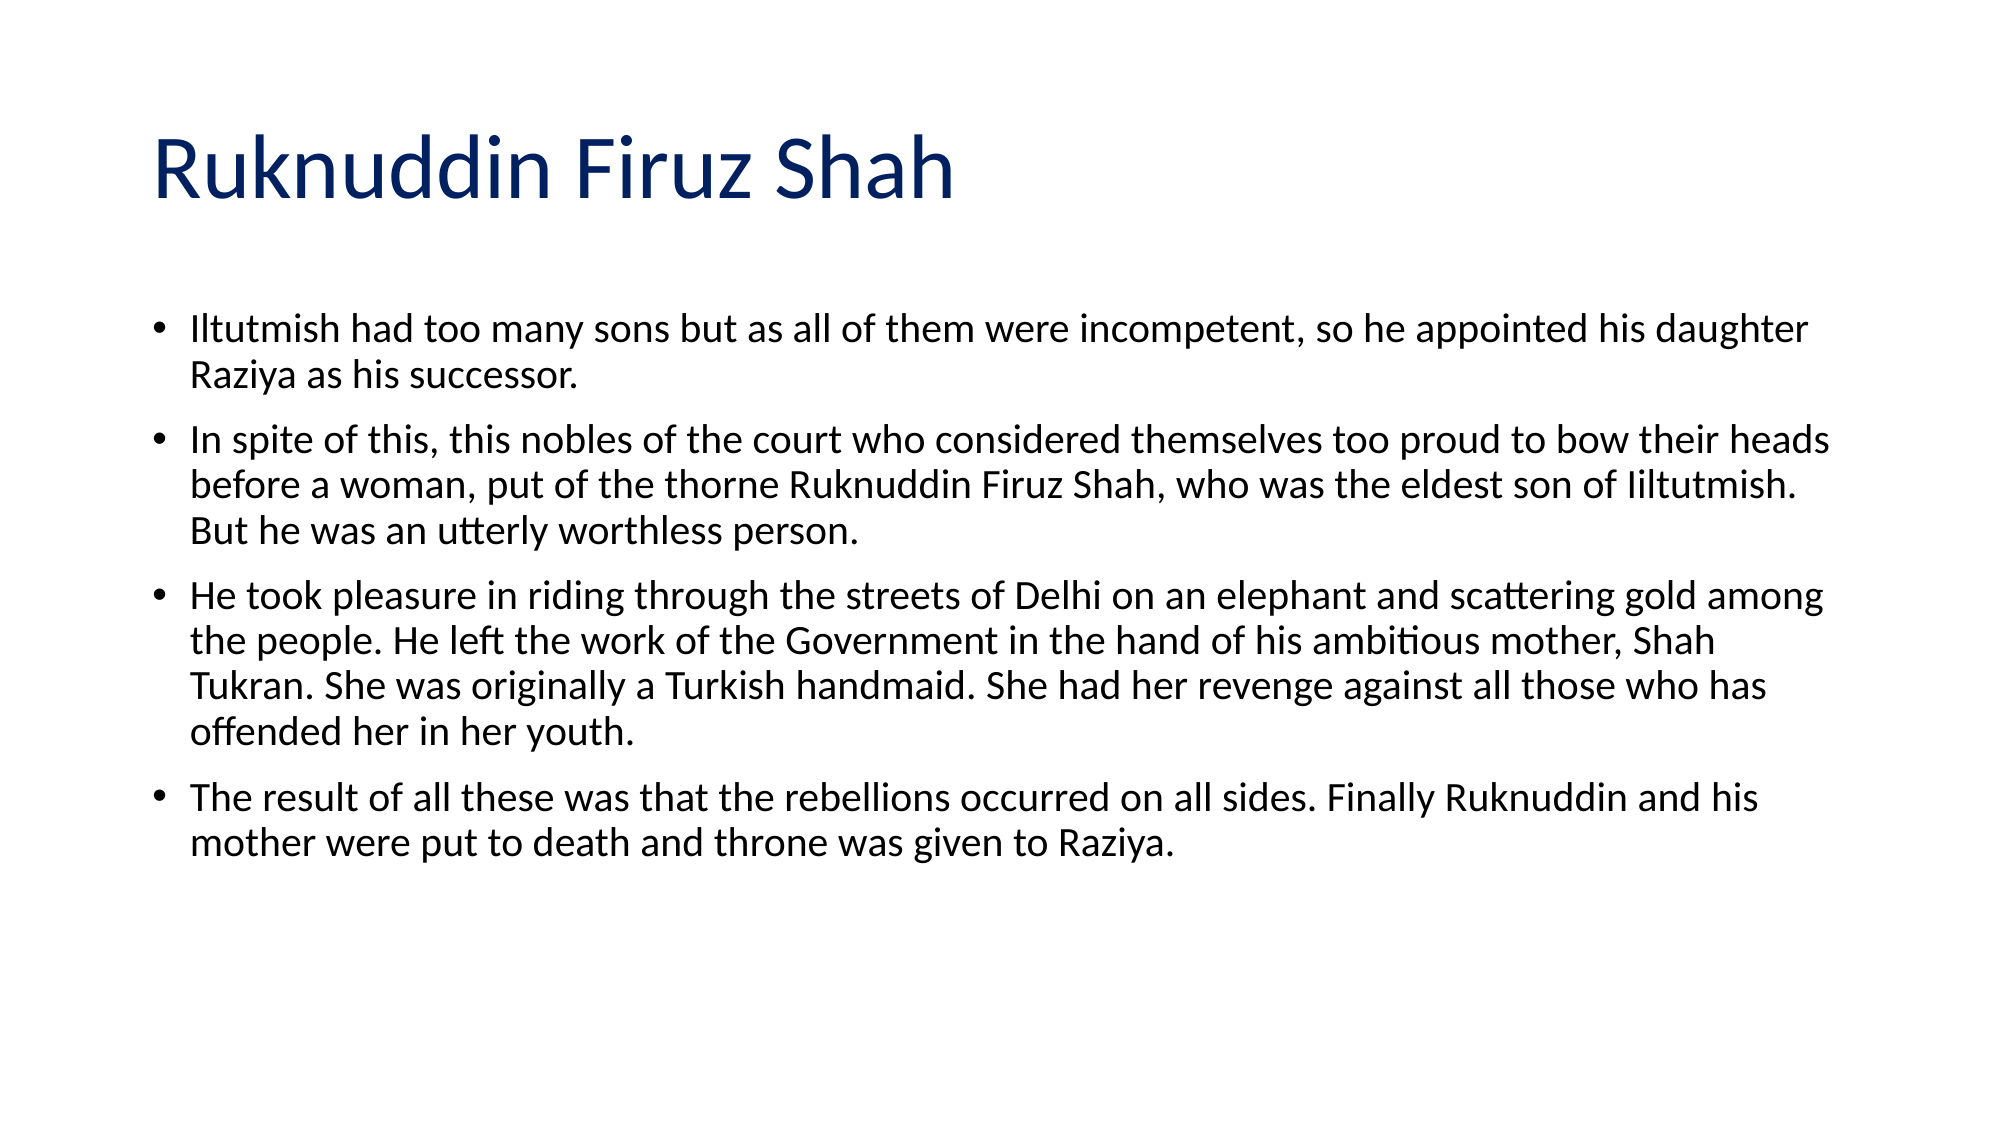

# Ruknuddin Firuz Shah
Iltutmish had too many sons but as all of them were incompetent, so he appointed his daughter Raziya as his successor.
In spite of this, this nobles of the court who considered themselves too proud to bow their heads before a woman, put of the thorne Ruknuddin Firuz Shah, who was the eldest son of Iiltutmish. But he was an utterly worthless person.
He took pleasure in riding through the streets of Delhi on an elephant and scattering gold among the people. He left the work of the Government in the hand of his ambitious mother, Shah Tukran. She was originally a Turkish handmaid. She had her revenge against all those who has offended her in her youth.
The result of all these was that the rebellions occurred on all sides. Finally Ruknuddin and his mother were put to death and throne was given to Raziya.